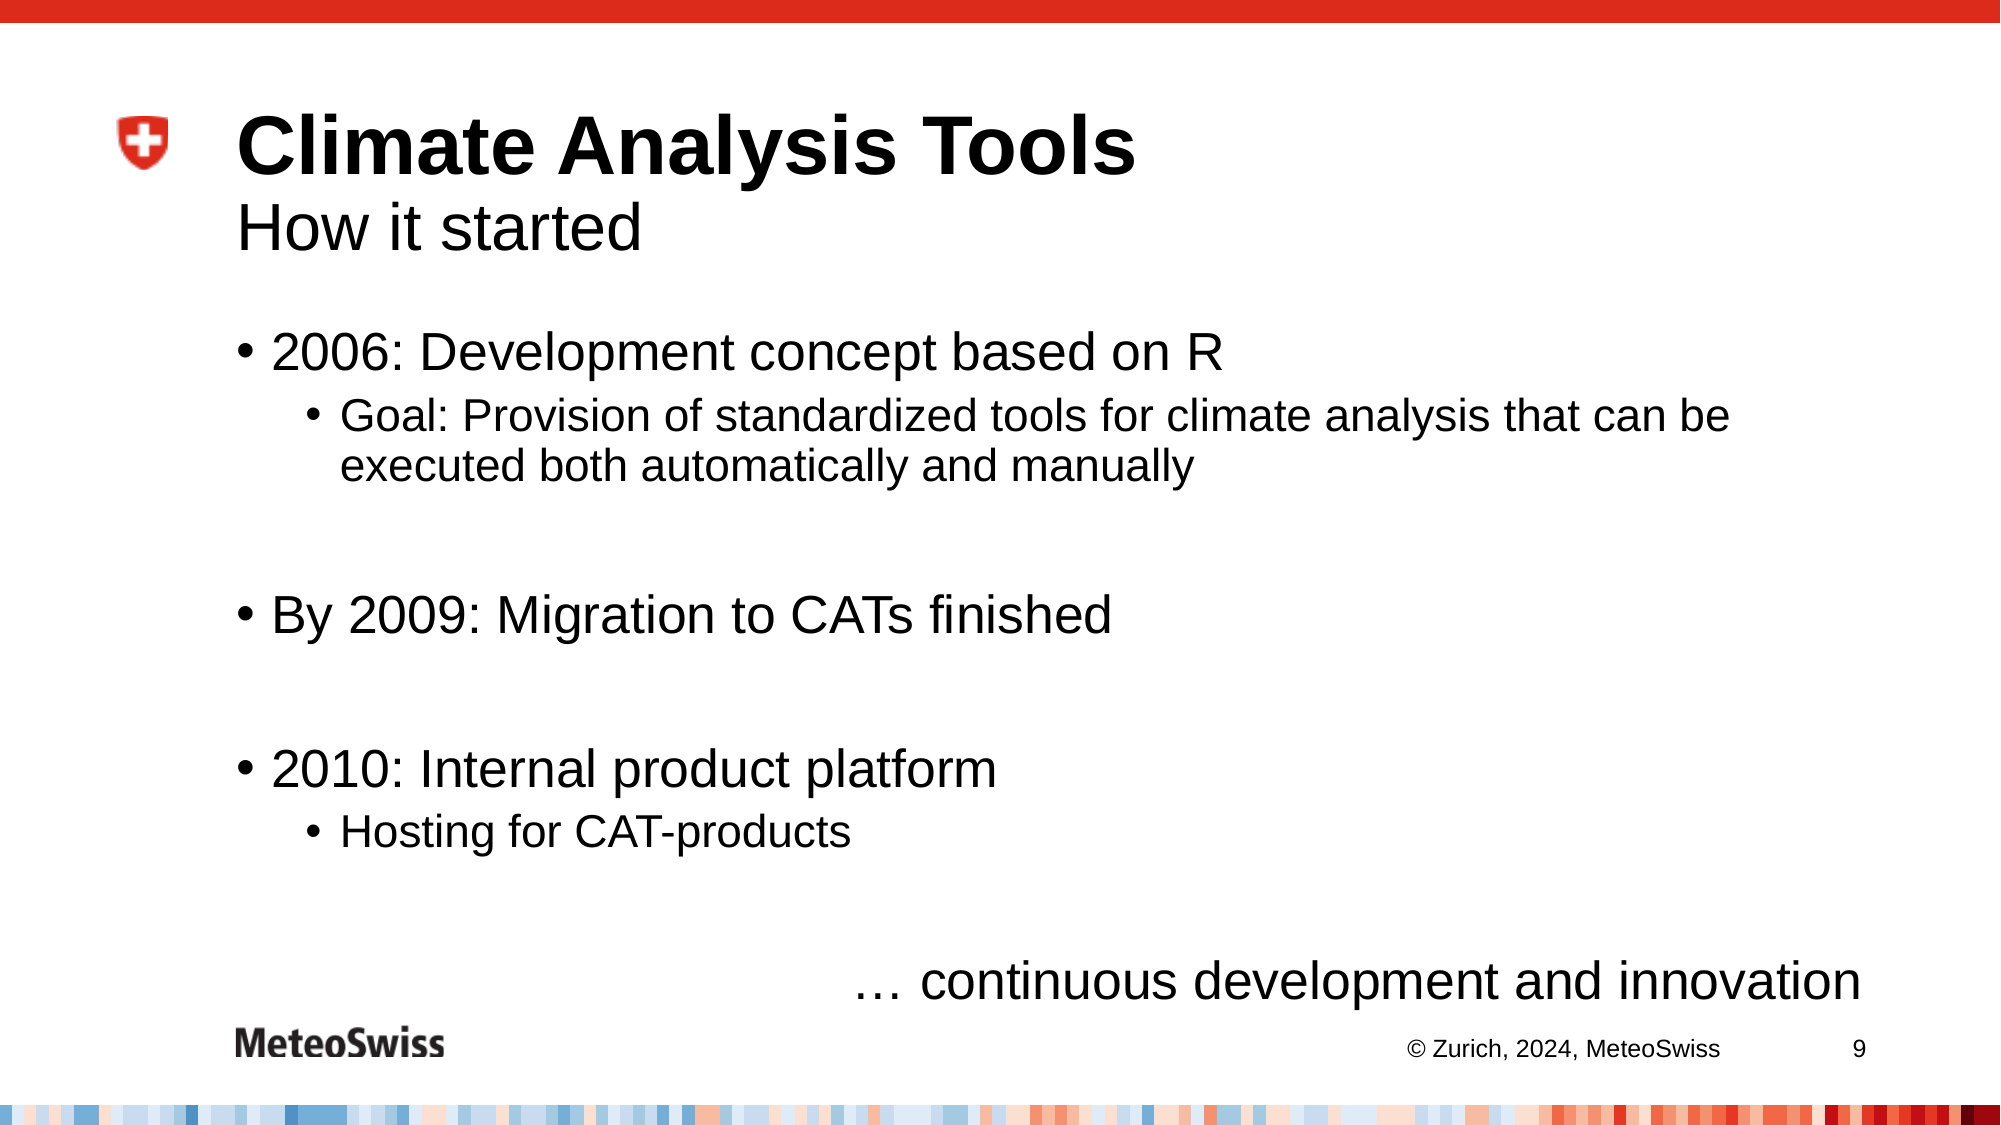

# Climate Analysis Tools How it started
2006: Development concept based on R
Goal: Provision of standardized tools for climate analysis that can be executed both automatically and manually

By 2009: Migration to CATs finished

2010: Internal product platform
Hosting for CAT-products

… continuous development and innovation
© Zurich, 2024, MeteoSwiss
9